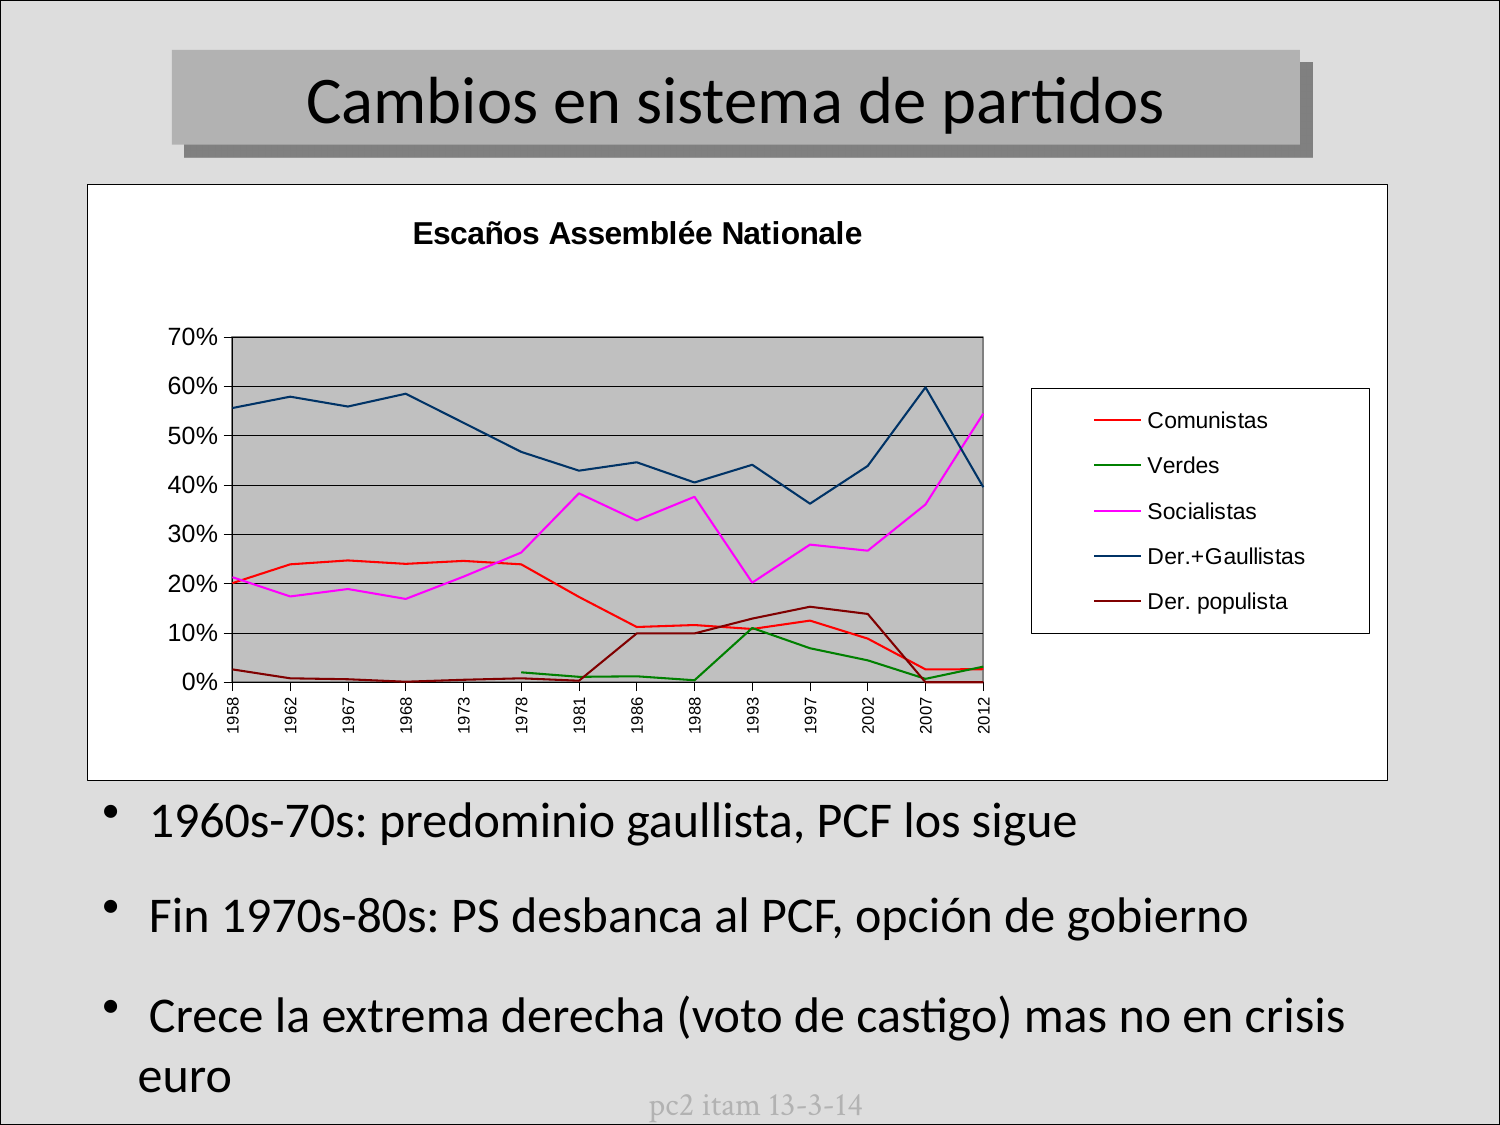

Cambios en sistema de partidos

### Chart: Escaños Assemblée Nationale

| Category | Comunistas | Verdes | Socialistas | Der.+Gaullistas | Der. populista |
|---|---|---|---|---|---|
| 1958 | 0.20099999999999998 | None | 0.213 | 0.556 | 0.026000000000000002 |
| 1962 | 0.23899999999999996 | None | 0.174 | 0.5790000000000001 | 0.008 |
| 1967 | 0.247 | None | 0.18899999999999997 | 0.5589999999999999 | 0.006 |
| 1968 | 0.24 | None | 0.16899999999999998 | 0.585 | 0.001 |
| 1973 | 0.246 | None | 0.214 | 0.526 | 0.005 |
| 1978 | 0.23900000000000002 | 0.02 | 0.263 | 0.46699999999999997 | 0.008 |
| 1981 | 0.17300000000000001 | 0.011000000000000001 | 0.38299999999999995 | 0.429 | 0.003 |
| 1986 | 0.11199999999999999 | 0.012 | 0.32799999999999996 | 0.446 | 0.099 |
| 1988 | 0.11599999999999999 | 0.004 | 0.376 | 0.405 | 0.099 |
| 1993 | 0.108 | 0.11 | 0.20199999999999999 | 0.441 | 0.129 |
| 1997 | 0.125 | 0.069 | 0.27899999999999997 | 0.36200000000000004 | 0.153 |
| 2002 | 0.0884 | 0.0444 | 0.2667 | 0.4387 | 0.1384 |
| 2007 | 0.025996533795493933 | 0.006932409012131715 | 0.36048526863084923 | 0.5979202772963604 | 0.0 |
| 2012 | 0.026362038664323375 | 0.03163444639718805 | 0.5448154657293497 | 0.3954305799648506 | 0.0 |
 1960s-70s: predominio gaullista, PCF los sigue
 Fin 1970s-80s: PS desbanca al PCF, opción de gobierno
 Crece la extrema derecha (voto de castigo) mas no en crisis euro